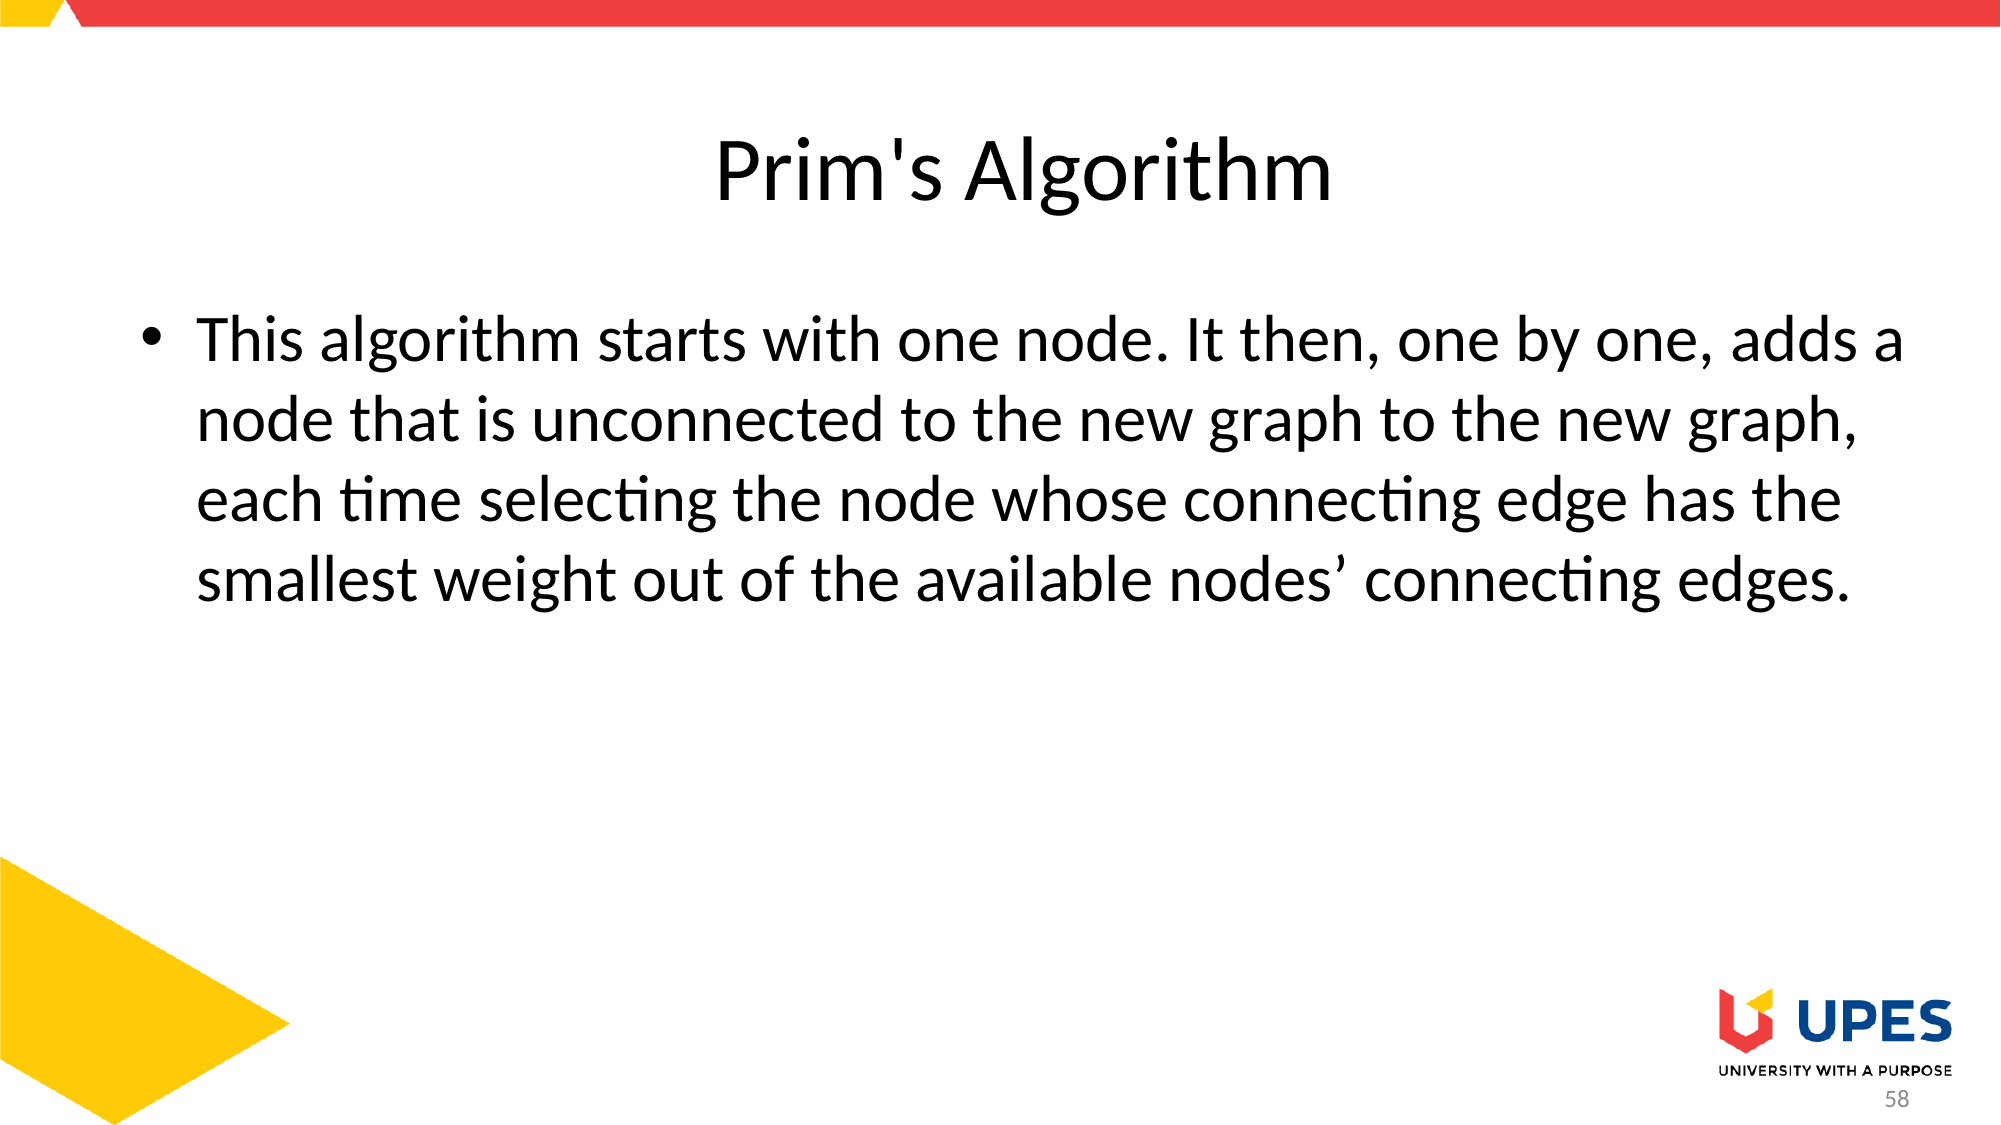

# Prim's Algorithm
This algorithm starts with one node. It then, one by one, adds a node that is unconnected to the new graph to the new graph, each time selecting the node whose connecting edge has the smallest weight out of the available nodes’ connecting edges.